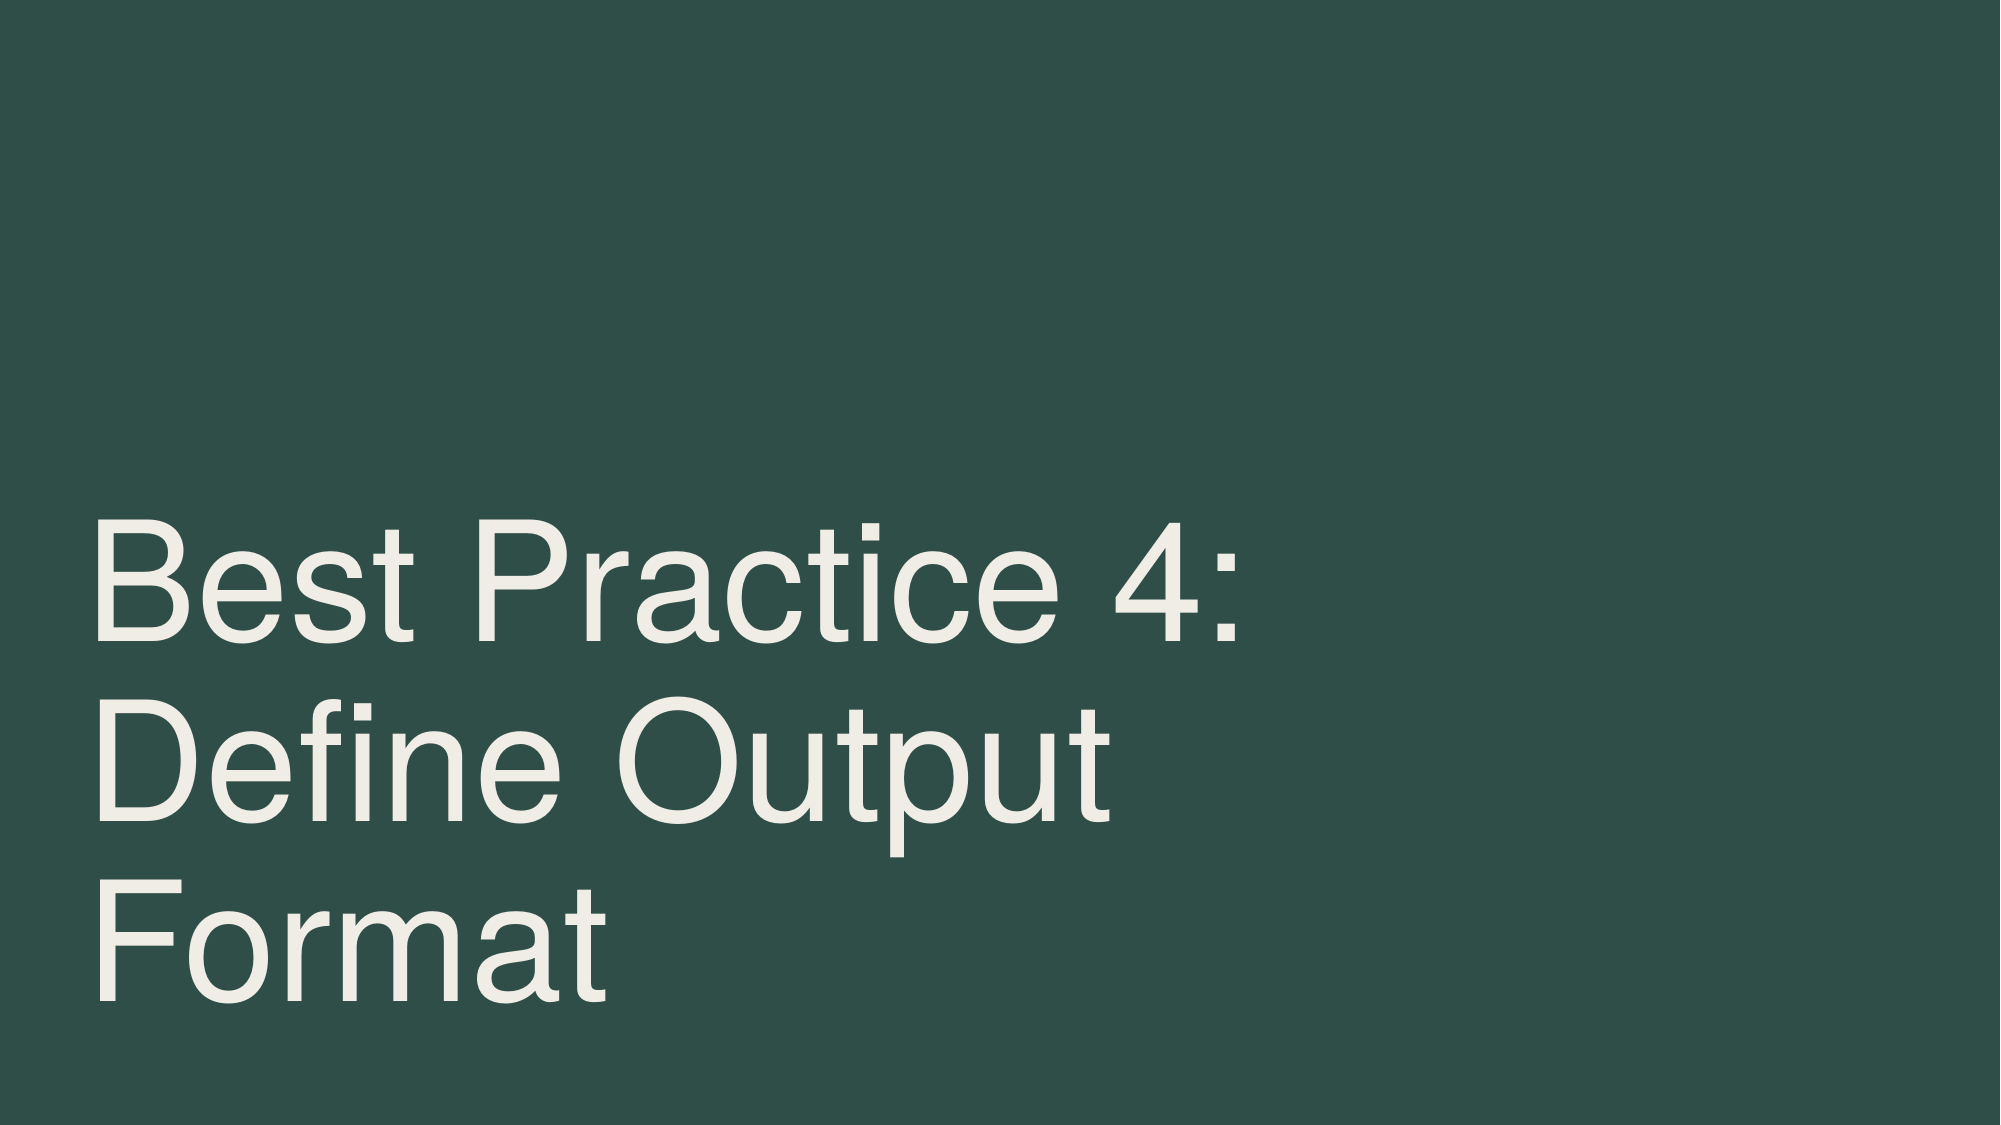

# Best Practice 4: Define Output Format